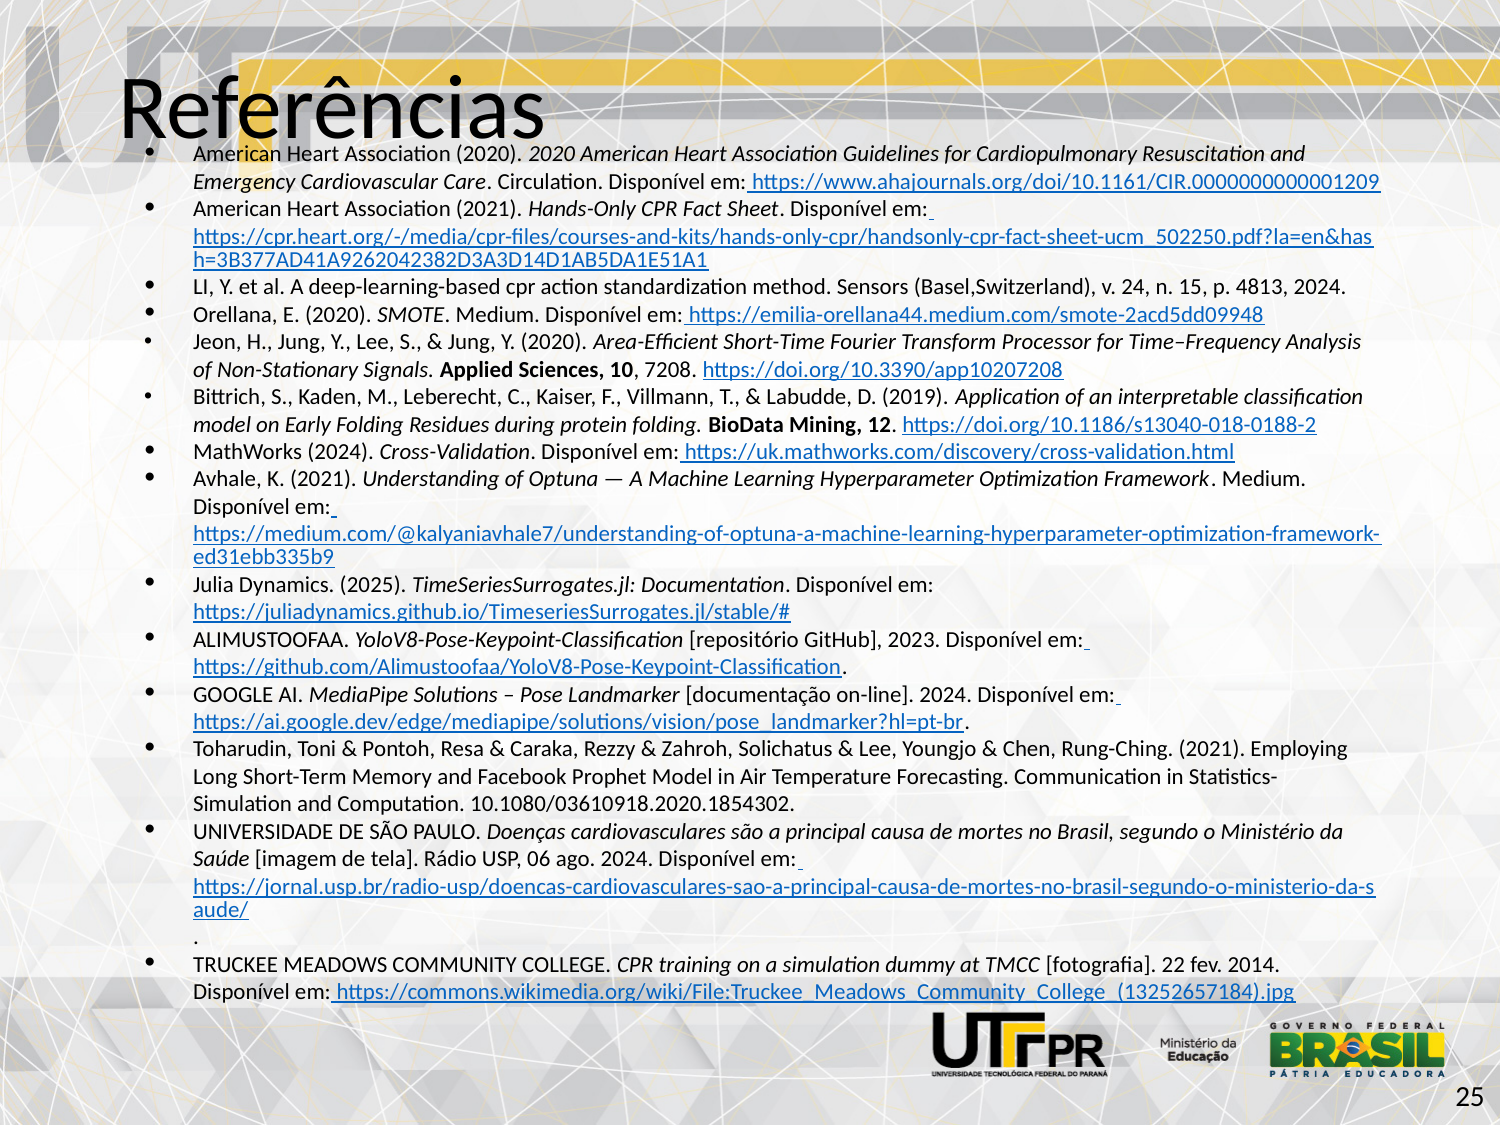

# Referências
American Heart Association (2020). 2020 American Heart Association Guidelines for Cardiopulmonary Resuscitation and Emergency Cardiovascular Care. Circulation. Disponível em: https://www.ahajournals.org/doi/10.1161/CIR.0000000000001209
American Heart Association (2021). Hands-Only CPR Fact Sheet. Disponível em: https://cpr.heart.org/-/media/cpr-files/courses-and-kits/hands-only-cpr/handsonly-cpr-fact-sheet-ucm_502250.pdf?la=en&hash=3B377AD41A9262042382D3A3D14D1AB5DA1E51A1
LI, Y. et al. A deep-learning-based cpr action standardization method. Sensors (Basel,Switzerland), v. 24, n. 15, p. 4813, 2024.
Orellana, E. (2020). SMOTE. Medium. Disponível em: https://emilia-orellana44.medium.com/smote-2acd5dd09948
Jeon, H., Jung, Y., Lee, S., & Jung, Y. (2020). Area-Efficient Short-Time Fourier Transform Processor for Time–Frequency Analysis of Non-Stationary Signals. Applied Sciences, 10, 7208. https://doi.org/10.3390/app10207208
Bittrich, S., Kaden, M., Leberecht, C., Kaiser, F., Villmann, T., & Labudde, D. (2019). Application of an interpretable classification model on Early Folding Residues during protein folding. BioData Mining, 12. https://doi.org/10.1186/s13040-018-0188-2
MathWorks (2024). Cross-Validation. Disponível em: https://uk.mathworks.com/discovery/cross-validation.html
Avhale, K. (2021). Understanding of Optuna — A Machine Learning Hyperparameter Optimization Framework. Medium. Disponível em: https://medium.com/@kalyaniavhale7/understanding-of-optuna-a-machine-learning-hyperparameter-optimization-framework-ed31ebb335b9
Julia Dynamics. (2025). TimeSeriesSurrogates.jl: Documentation. Disponível em: https://juliadynamics.github.io/TimeseriesSurrogates.jl/stable/#
ALIMUSTOOFAA. YoloV8-Pose-Keypoint-Classification [repositório GitHub], 2023. Disponível em: https://github.com/Alimustoofaa/YoloV8-Pose-Keypoint-Classification.
GOOGLE AI. MediaPipe Solutions – Pose Landmarker [documentação on-line]. 2024. Disponível em: https://ai.google.dev/edge/mediapipe/solutions/vision/pose_landmarker?hl=pt-br.
Toharudin, Toni & Pontoh, Resa & Caraka, Rezzy & Zahroh, Solichatus & Lee, Youngjo & Chen, Rung-Ching. (2021). Employing Long Short-Term Memory and Facebook Prophet Model in Air Temperature Forecasting. Communication in Statistics- Simulation and Computation. 10.1080/03610918.2020.1854302.
UNIVERSIDADE DE SÃO PAULO. Doenças cardiovasculares são a principal causa de mortes no Brasil, segundo o Ministério da Saúde [imagem de tela]. Rádio USP, 06 ago. 2024. Disponível em: https://jornal.usp.br/radio-usp/doencas-cardiovasculares-sao-a-principal-causa-de-mortes-no-brasil-segundo-o-ministerio-da-saude/.
TRUCKEE MEADOWS COMMUNITY COLLEGE. CPR training on a simulation dummy at TMCC [fotografia]. 22 fev. 2014. Disponível em: https://commons.wikimedia.org/wiki/File:Truckee_Meadows_Community_College_(13252657184).jpg
25